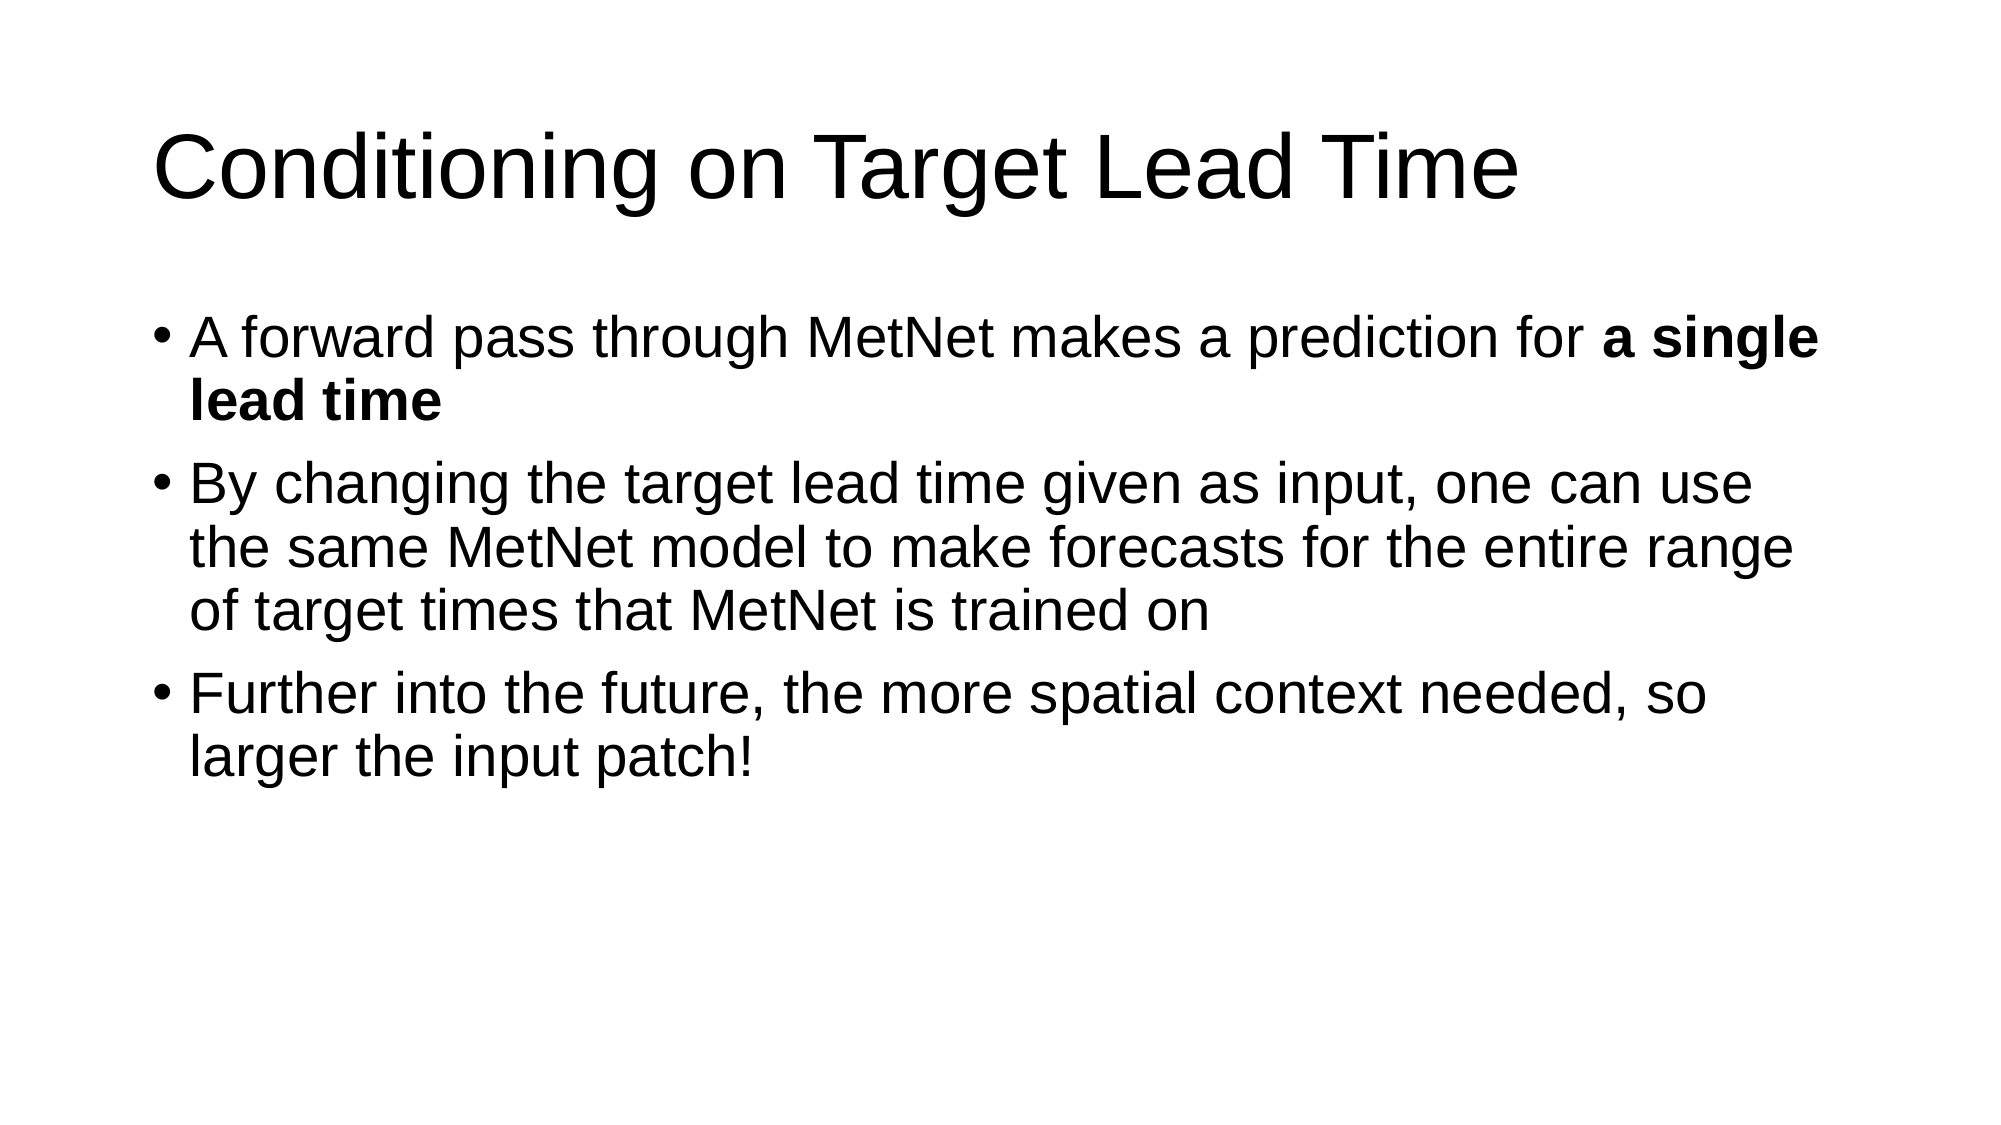

# Conditioning on Target Lead Time
A forward pass through MetNet makes a prediction for a single lead time
By changing the target lead time given as input, one can use the same MetNet model to make forecasts for the entire range of target times that MetNet is trained on
Further into the future, the more spatial context needed, so larger the input patch!